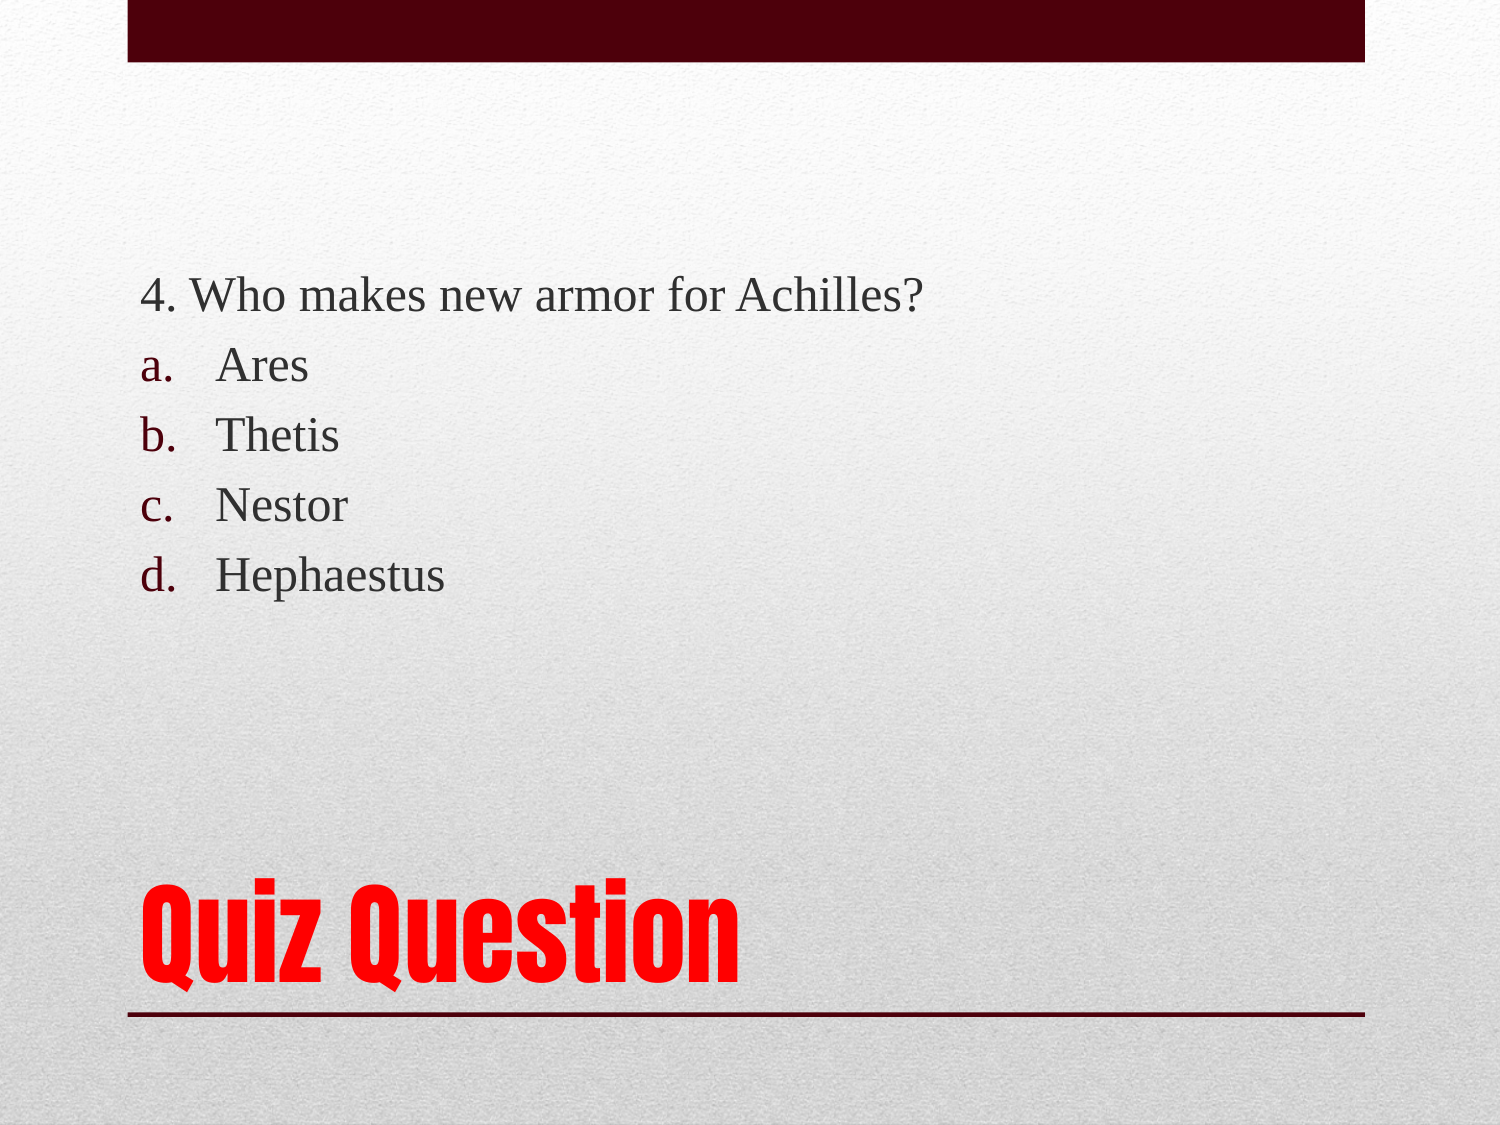

4. Who makes new armor for Achilles?
Ares
Thetis
Nestor
Hephaestus
# Quiz Question